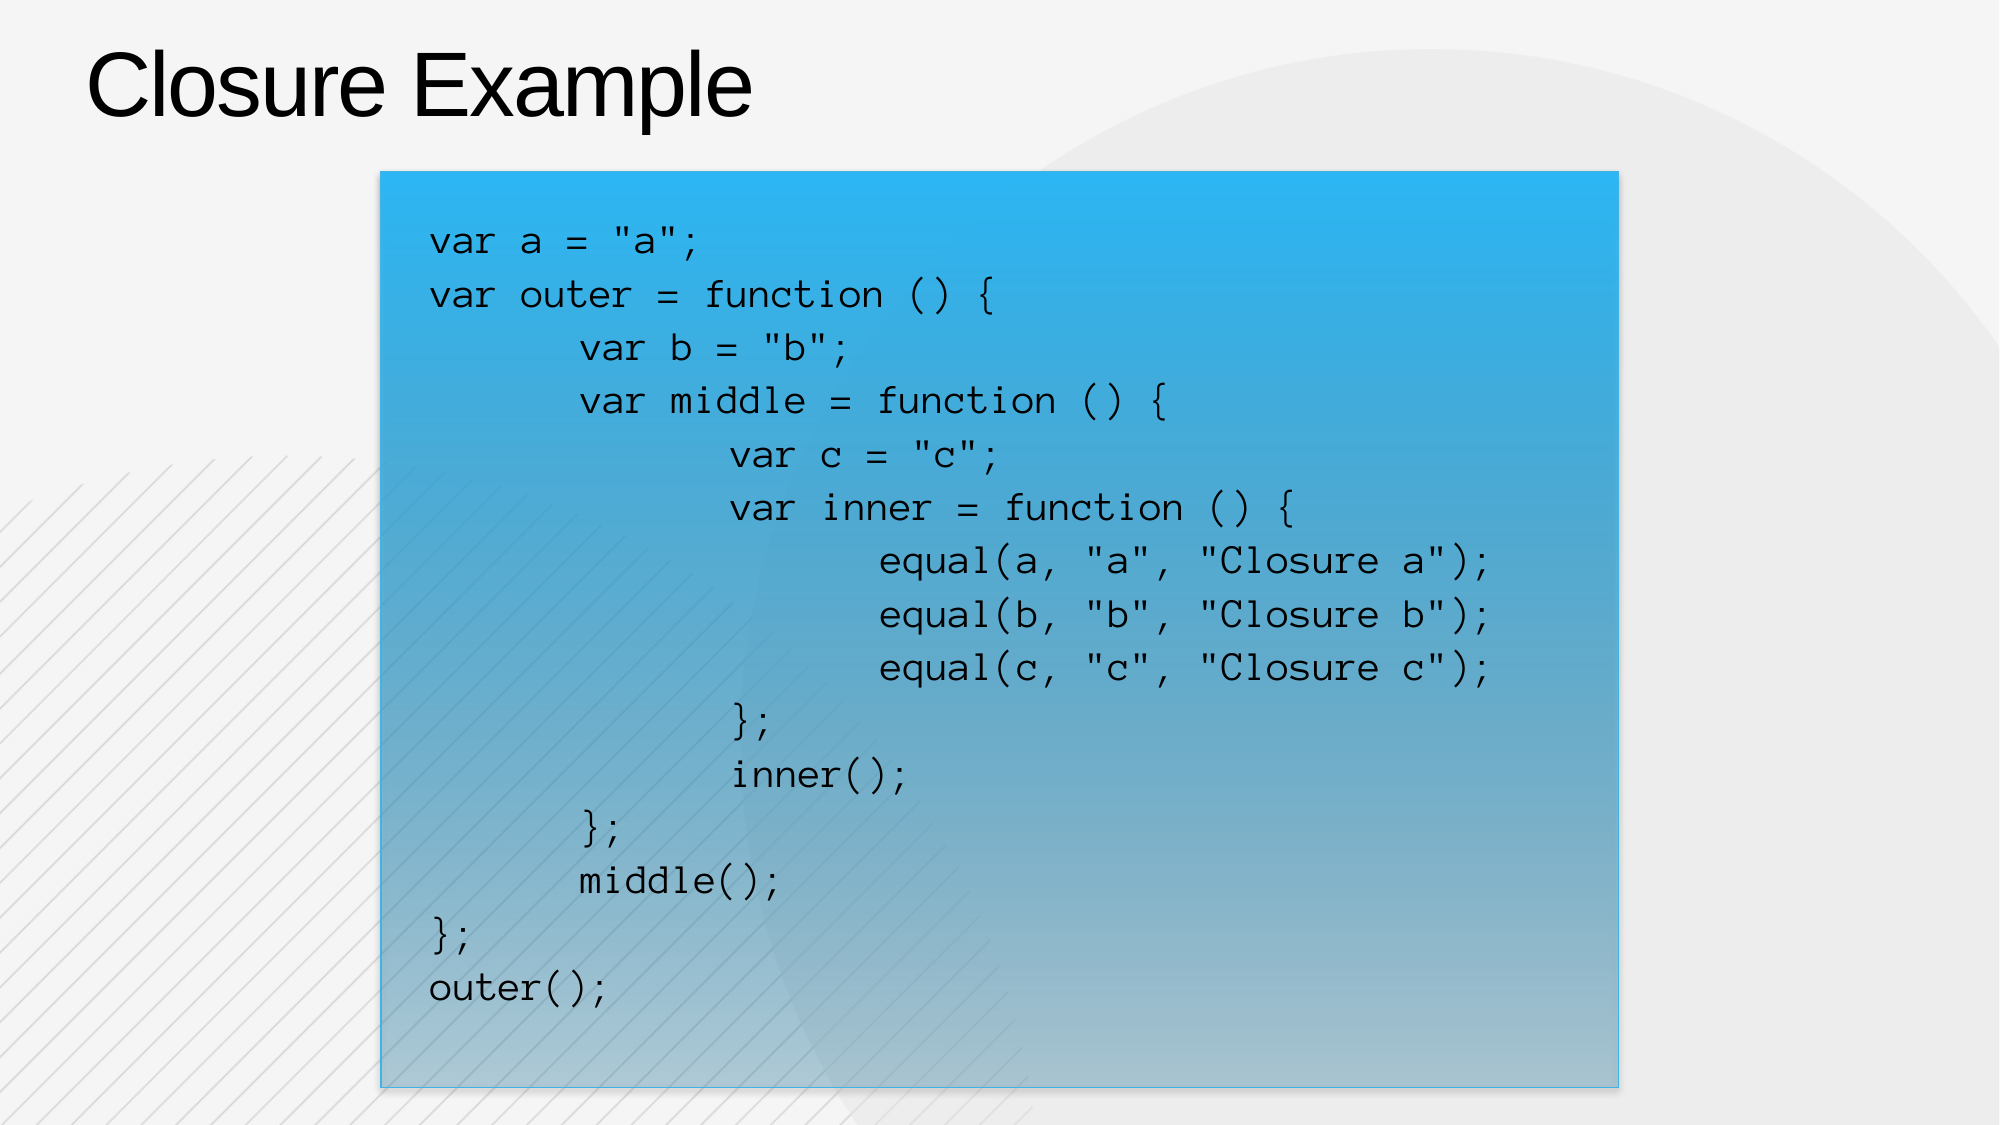

# Closure Example

var a = "a";
var outer = function () {
	var b = "b";
	var middle = function () {
		var c = "c";
		var inner = function () {
			equal(a, "a", "Closure a");
			equal(b, "b", "Closure b");
			equal(c, "c", "Closure c");
		};
		inner();
	};
	middle();
};
outer();